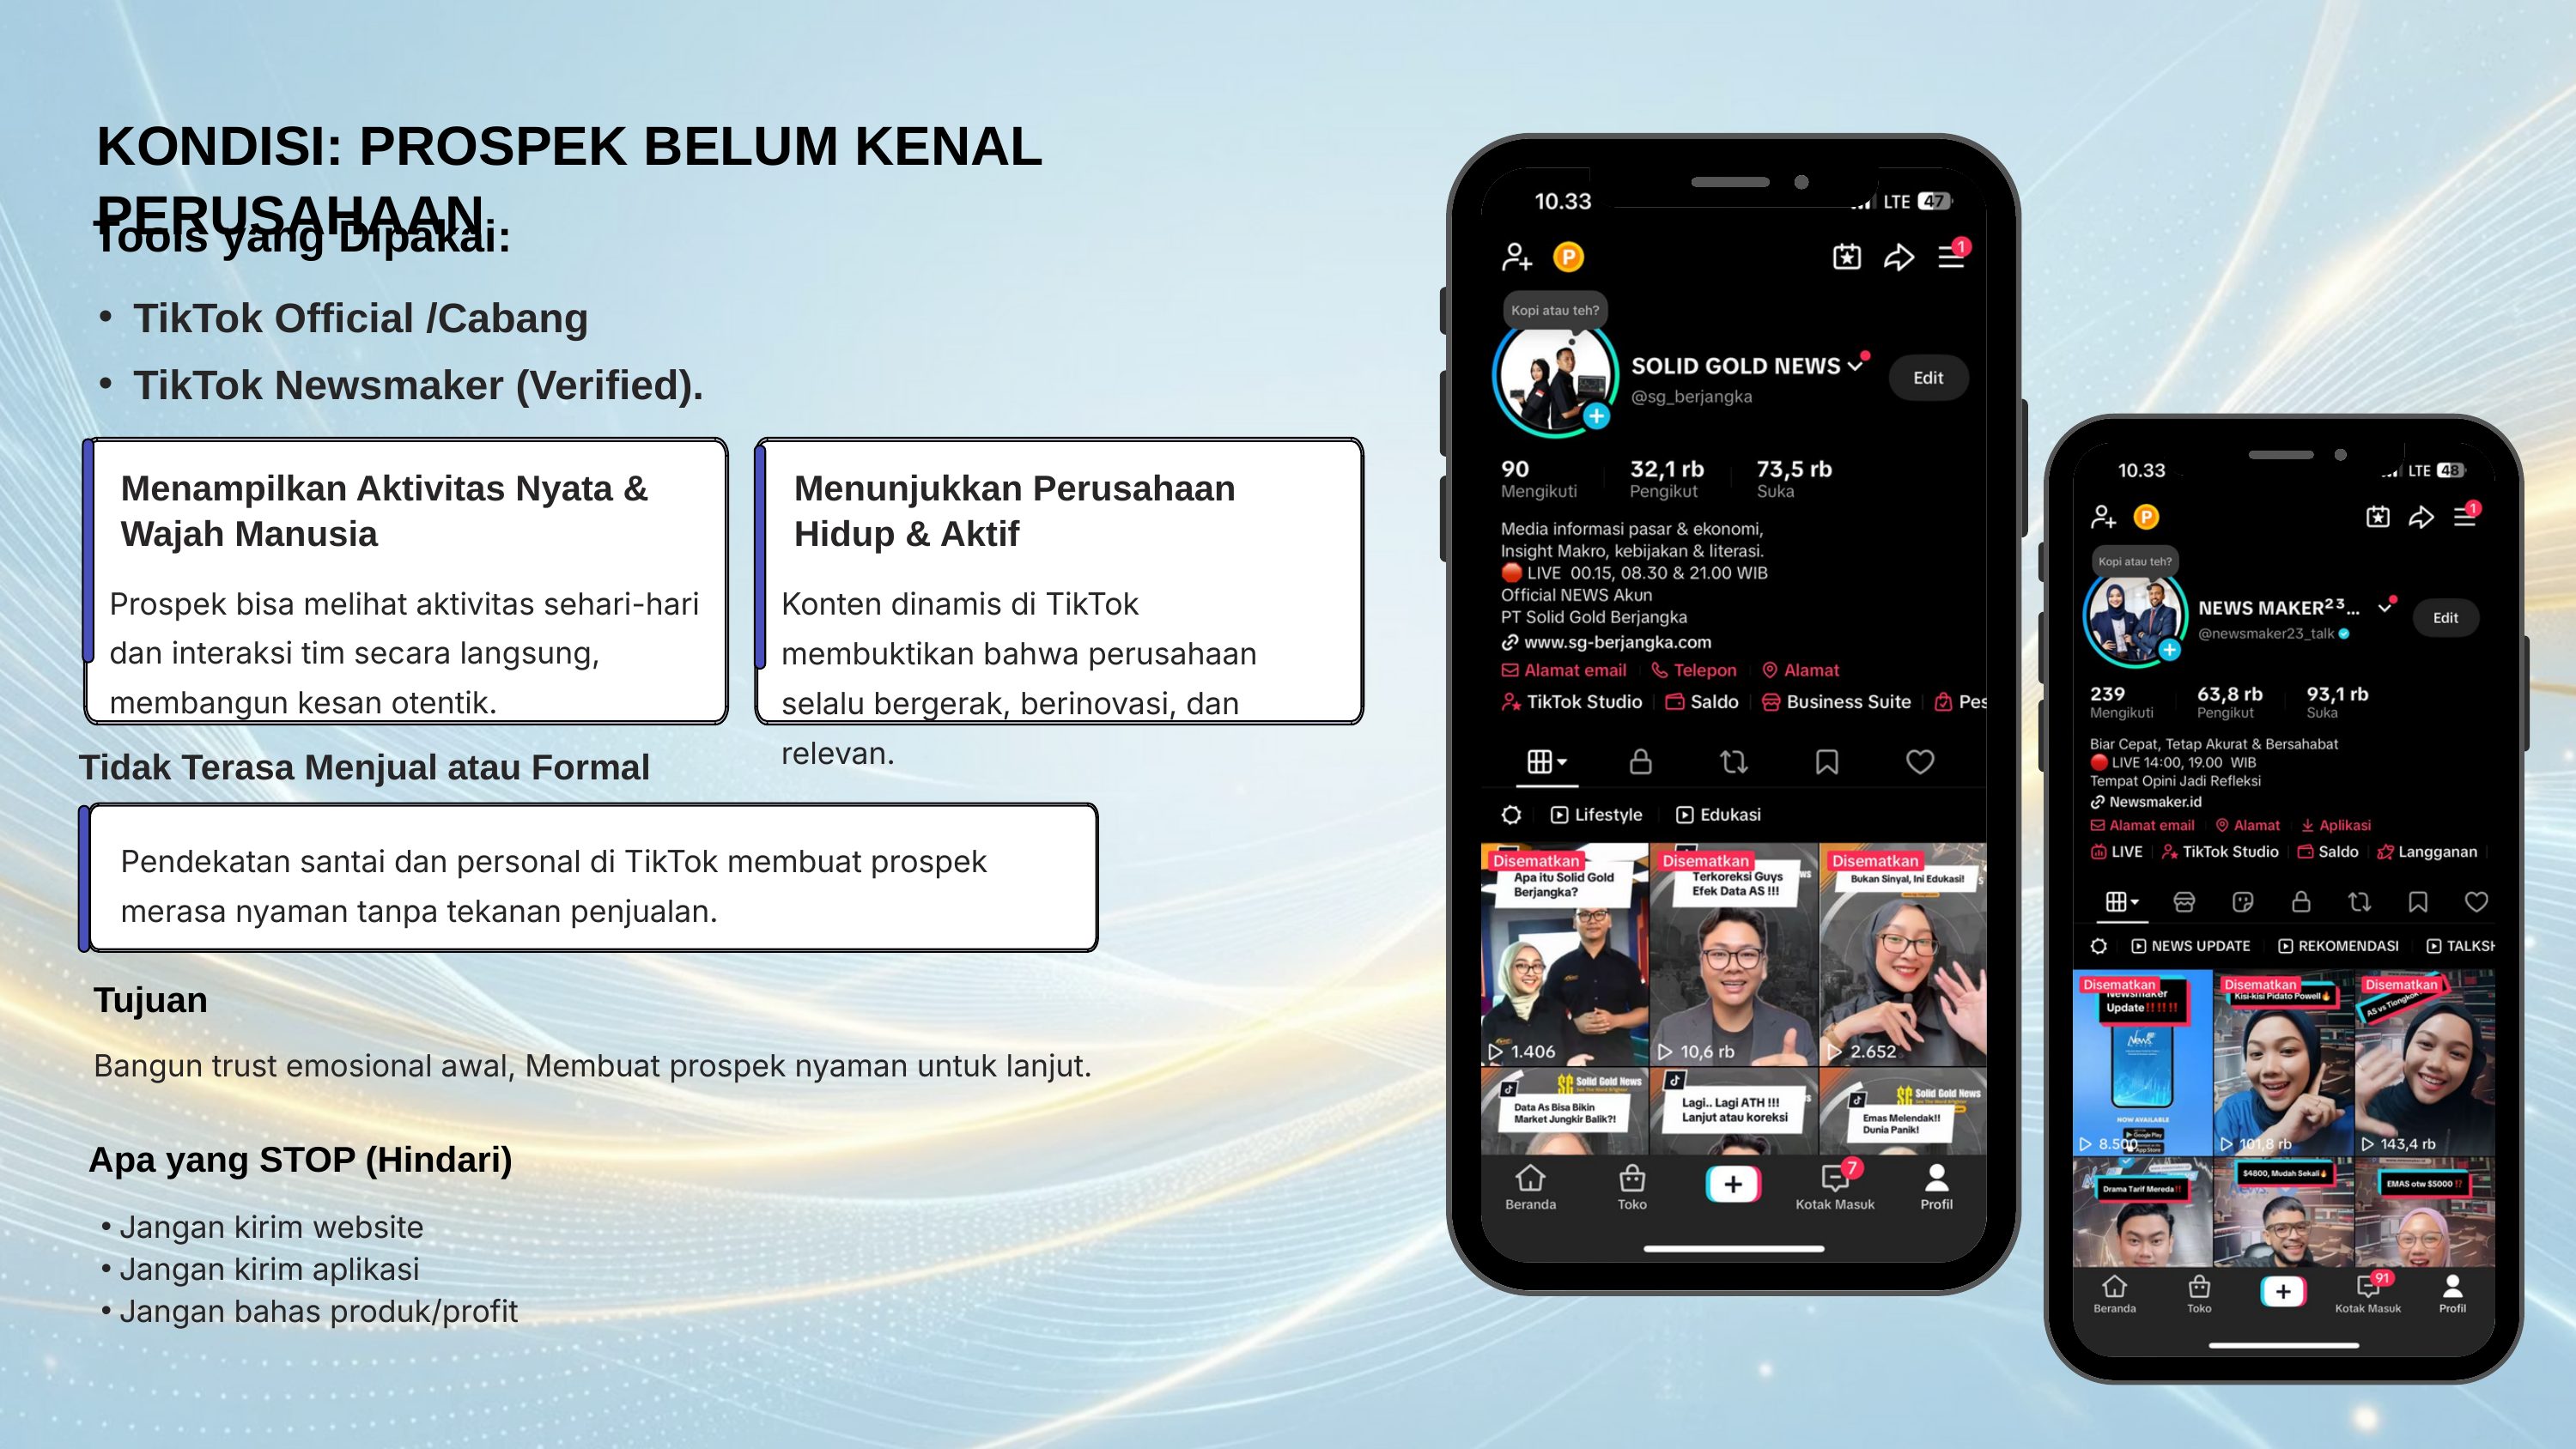

KONDISI: PROSPEK BELUM KENAL PERUSAHAAN

Tools yang Dipakai:
TikTok Official /Cabang
TikTok Newsmaker (Verified).

Menampilkan Aktivitas Nyata & Wajah Manusia
Menunjukkan Perusahaan Hidup & Aktif
Prospek bisa melihat aktivitas sehari-hari dan interaksi tim secara langsung, membangun kesan otentik.
Konten dinamis di TikTok membuktikan bahwa perusahaan selalu bergerak, berinovasi, dan relevan.
Tidak Terasa Menjual atau Formal

Pendekatan santai dan personal di TikTok membuat prospek merasa nyaman tanpa tekanan penjualan.
Tujuan
Bangun trust emosional awal, Membuat prospek nyaman untuk lanjut.
Apa yang STOP (Hindari)
Jangan kirim website
Jangan kirim aplikasi
Jangan bahas produk/profit